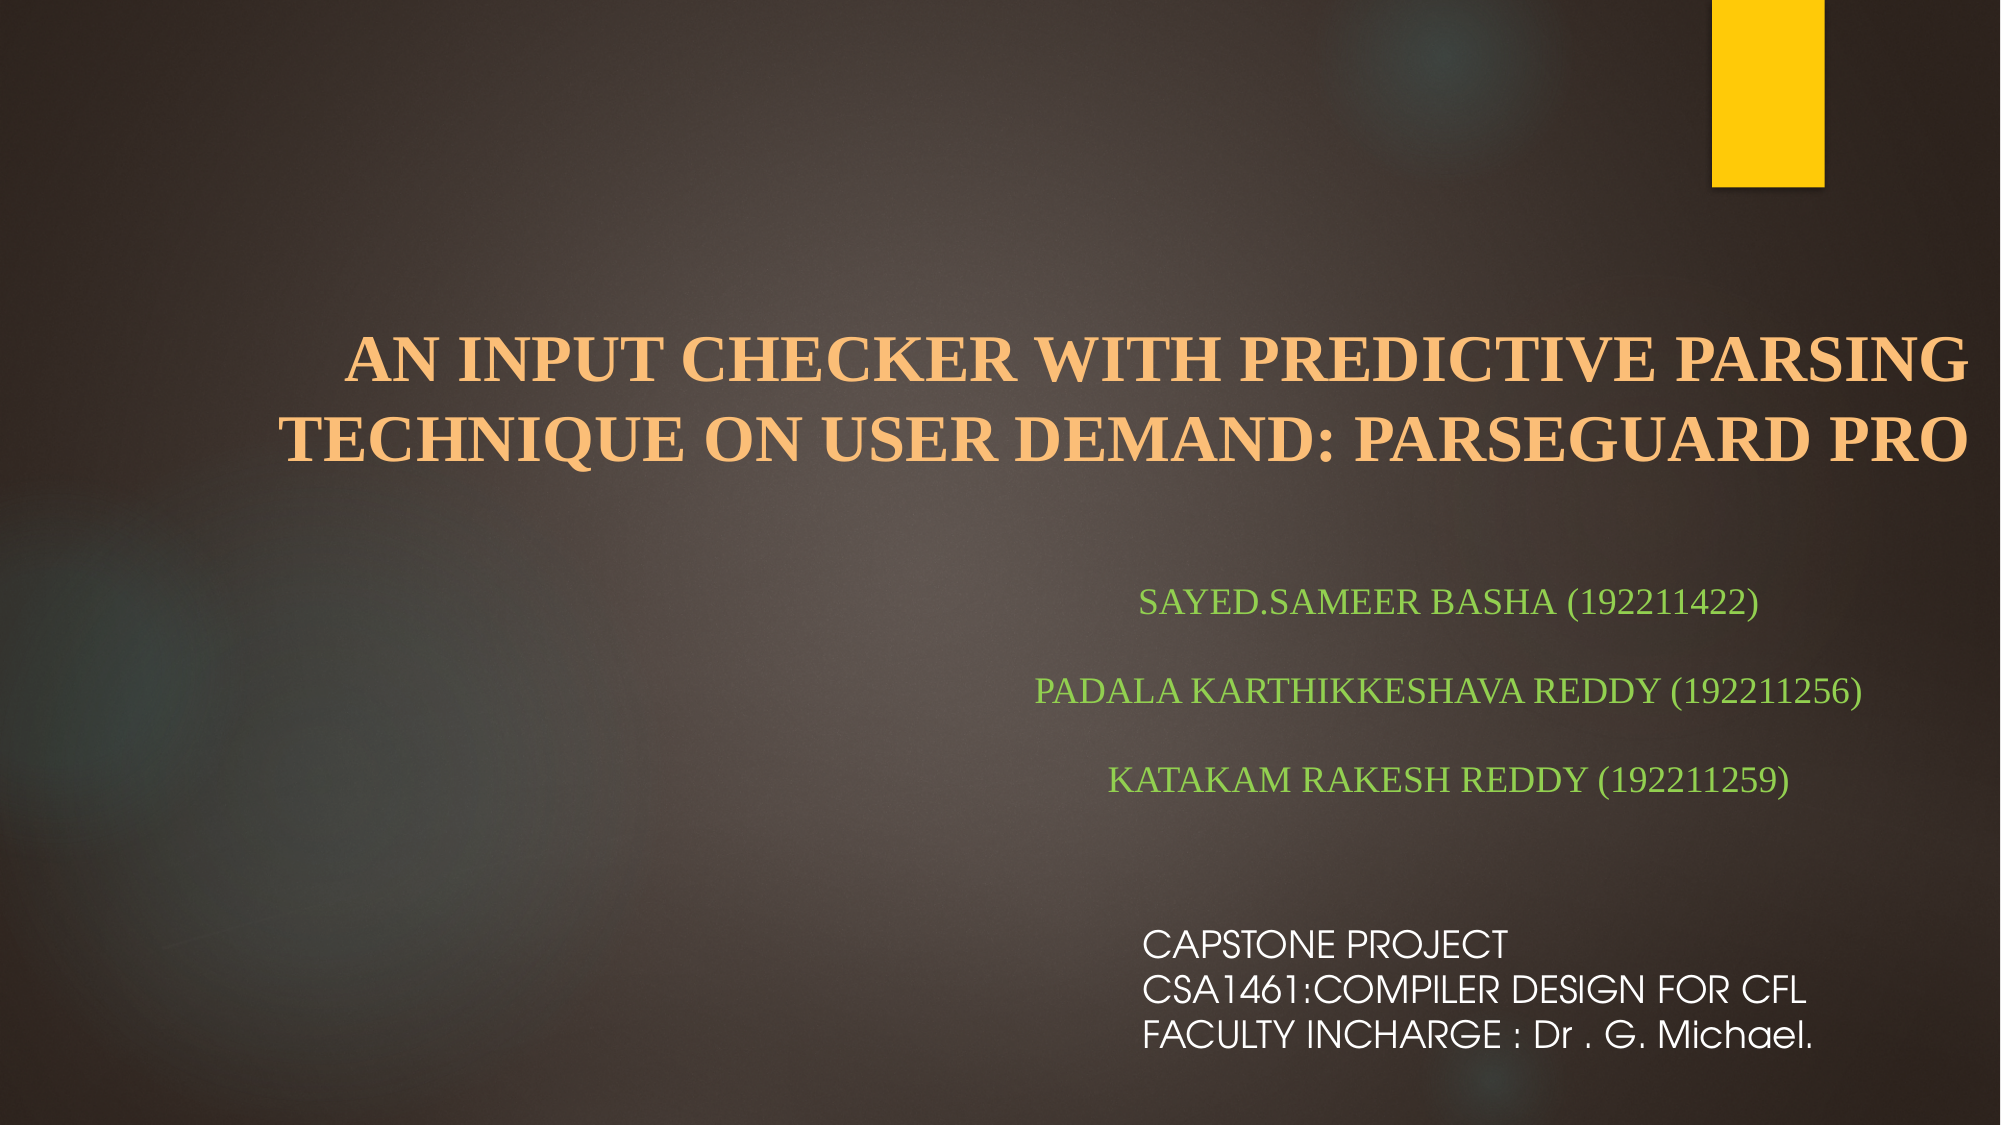

# AN INPUT CHECKER WITH PREDICTIVE PARSING TECHNIQUE ON USER DEMAND: PARSEGUARD PRO
SAYED.SAMEER BASHA (192211422)
PADALA KARTHIKKESHAVA REDDY (192211256)
KATAKAM RAKESH REDDY (192211259)

CAPSTONE PROJECT
CSA1461:COMPILER DESIGN FOR CFL
FACULTY INCHARGE : Dr . G. Michael.